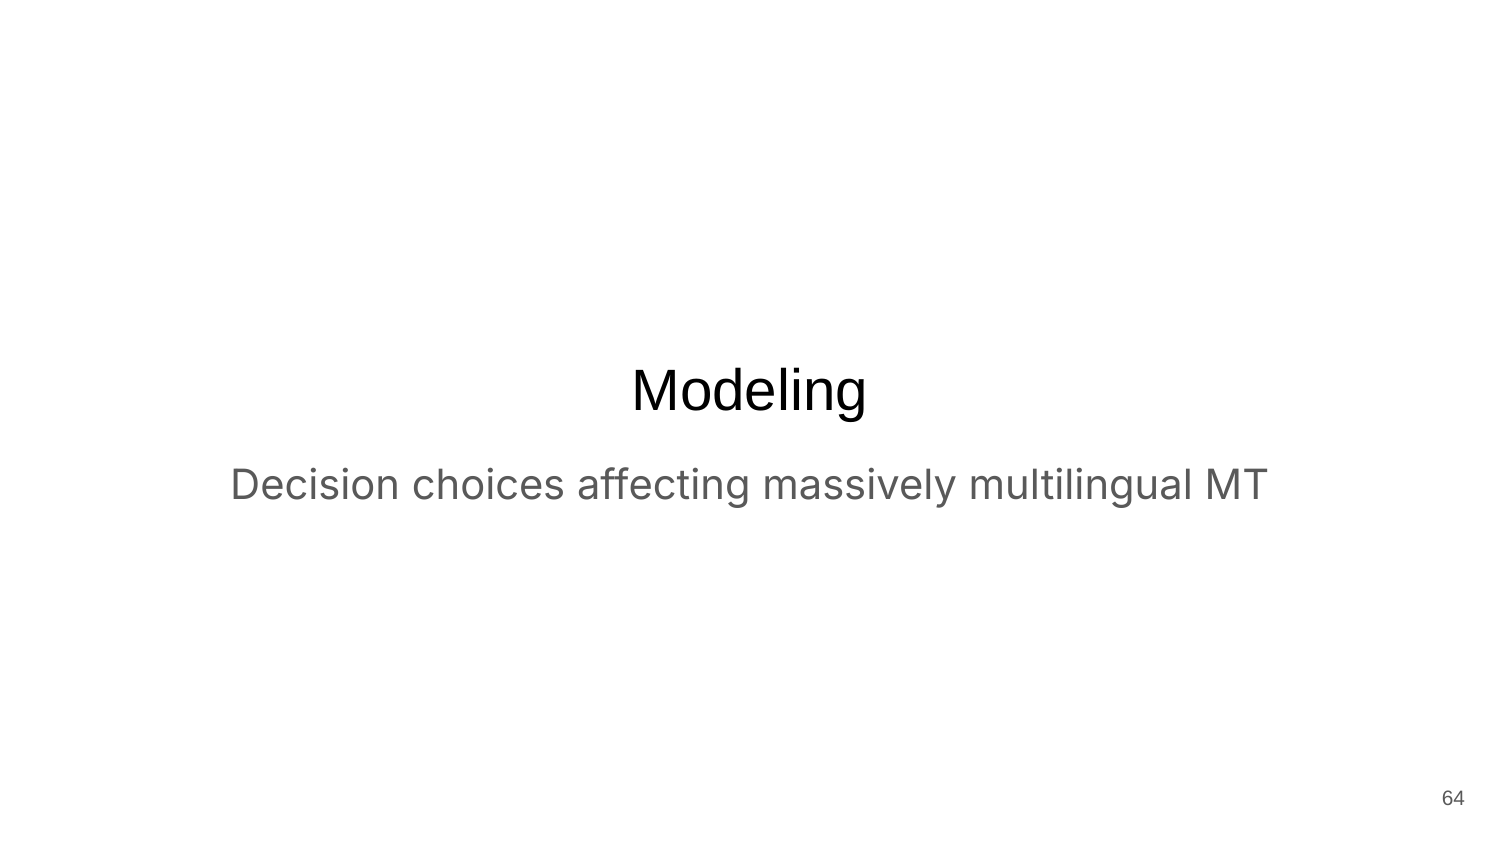

# Modeling
Decision choices affecting massively multilingual MT
64